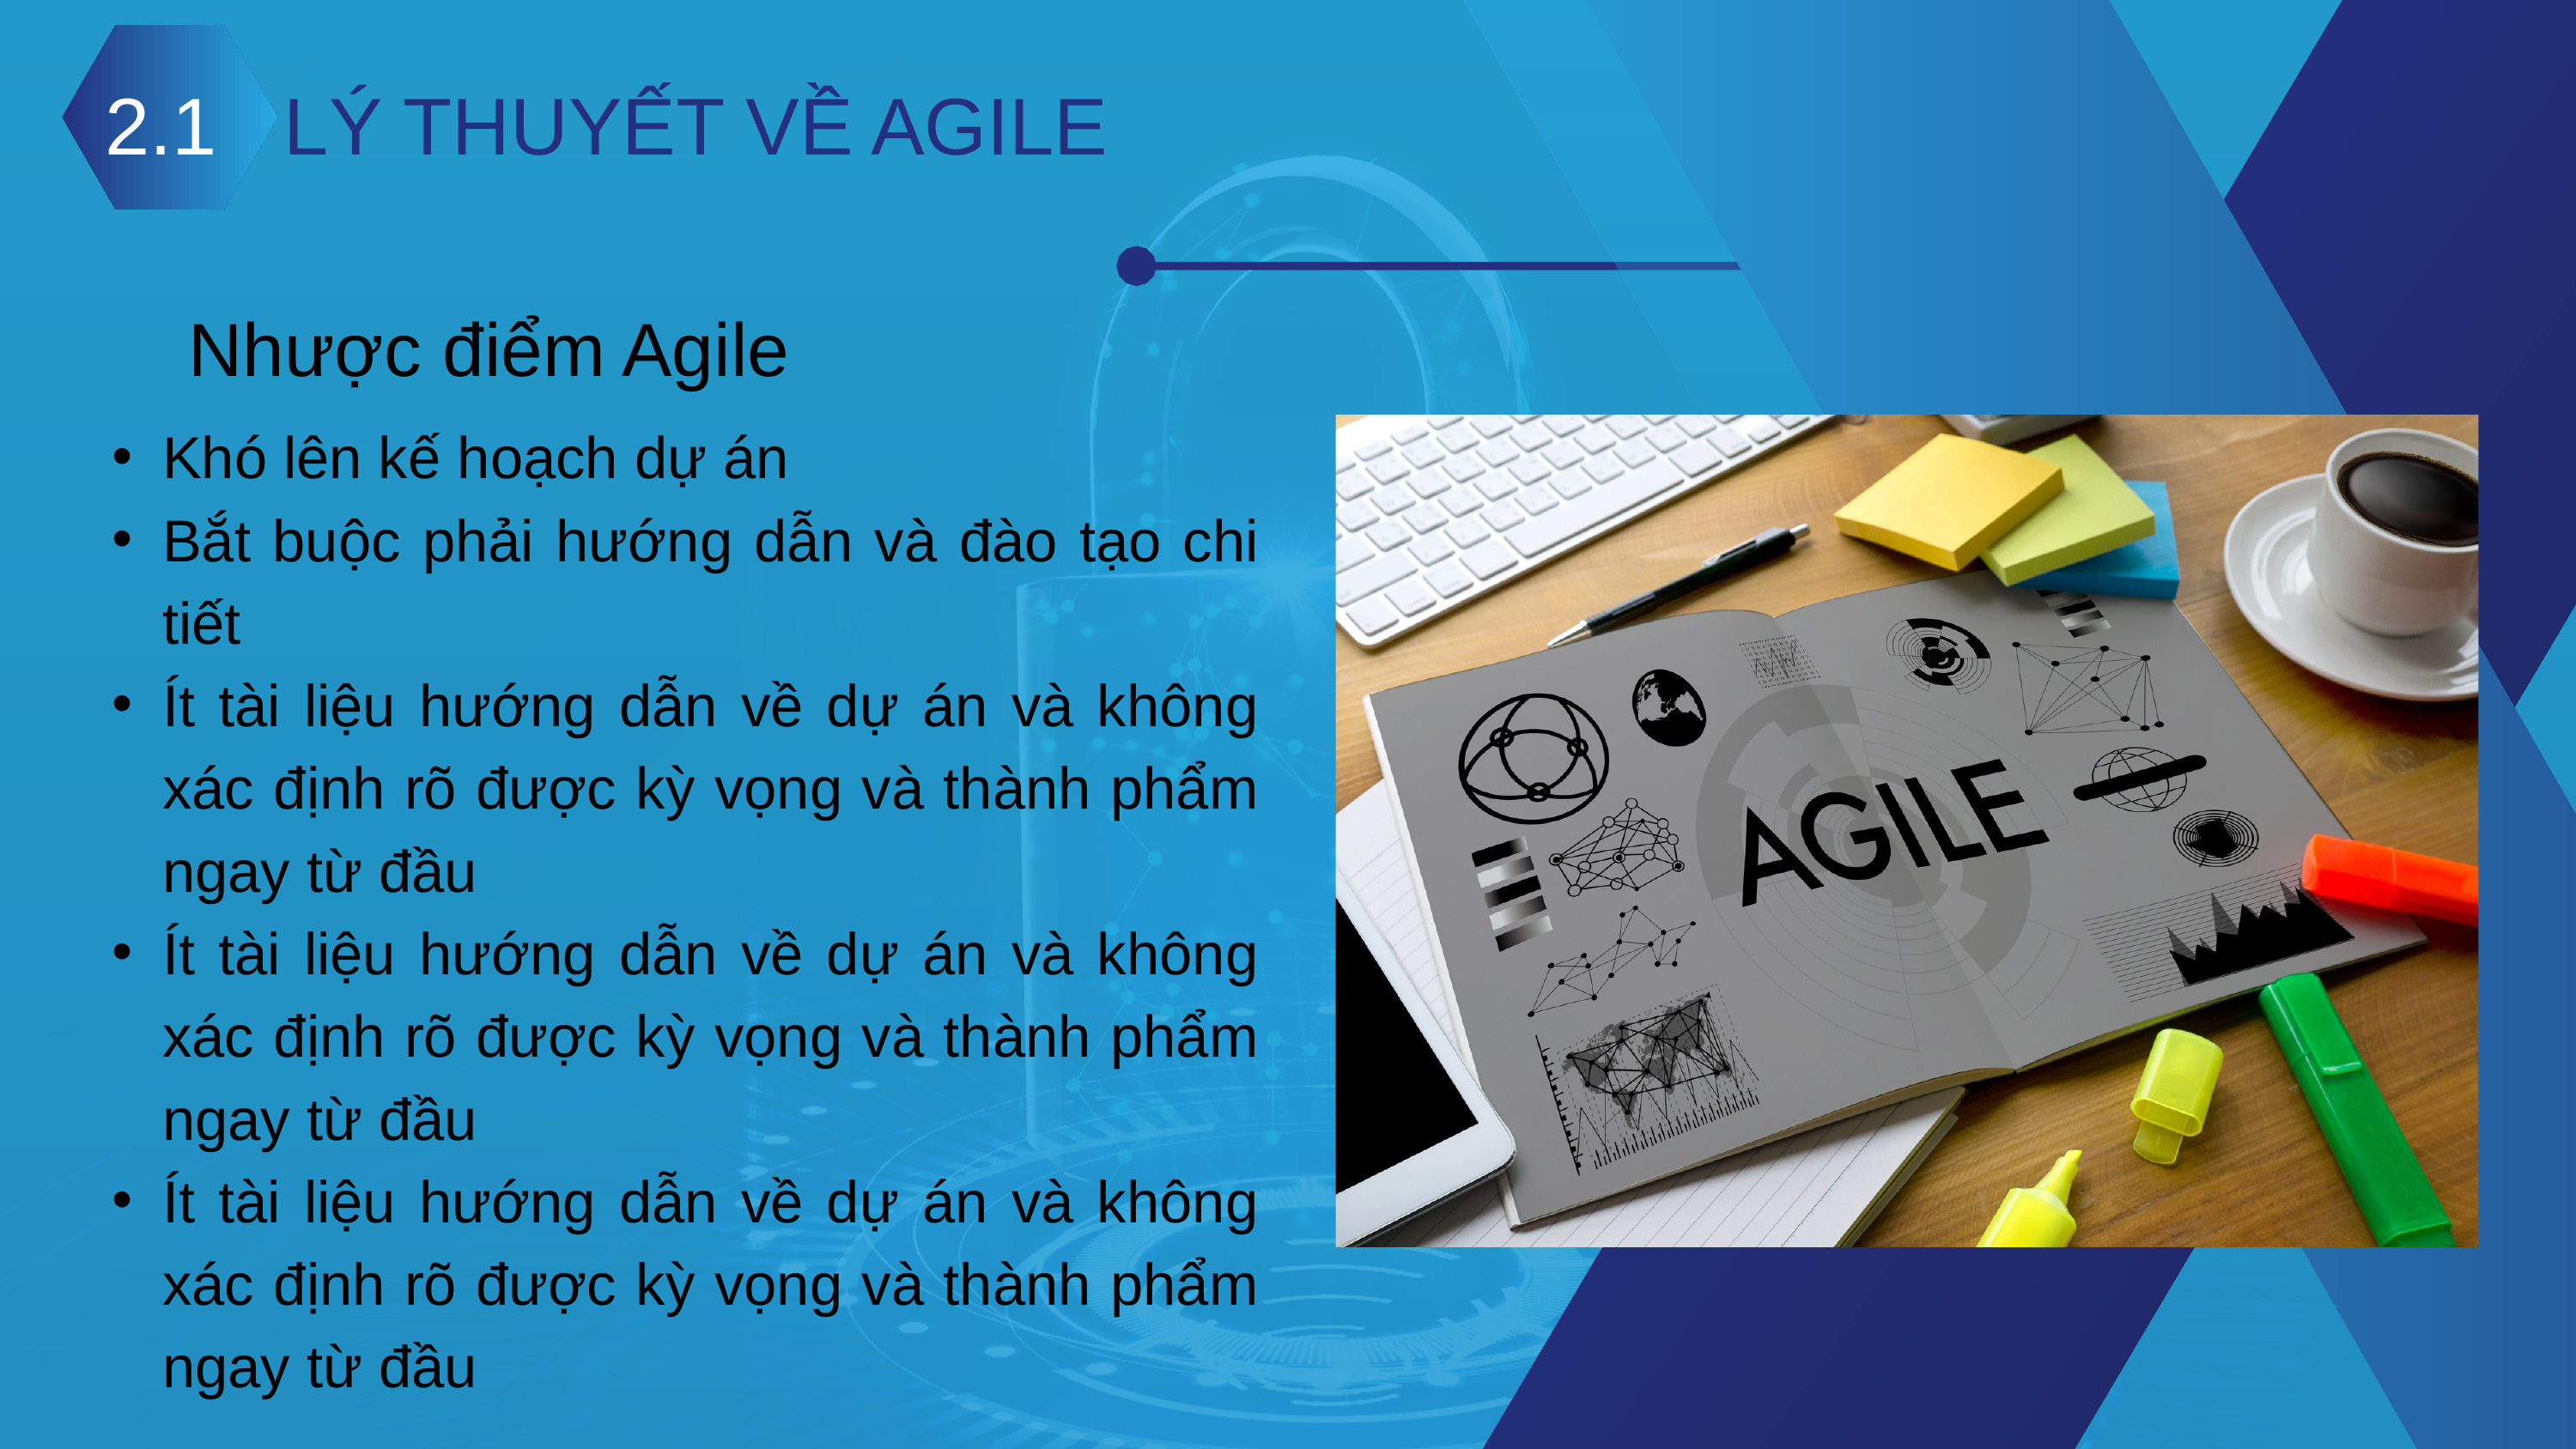

2.1   LÝ THUYẾT VỀ AGILE

    Nhược điểm Agile

Khó lên kế hoạch dự án
Bắt buộc phải hướng dẫn và đào tạo chi tiết
Ít tài liệu hướng dẫn về dự án và không xác định rõ được kỳ vọng và thành phẩm ngay từ đầu
Ít tài liệu hướng dẫn về dự án và không xác định rõ được kỳ vọng và thành phẩm ngay từ đầu
Ít tài liệu hướng dẫn về dự án và không xác định rõ được kỳ vọng và thành phẩm ngay từ đầu